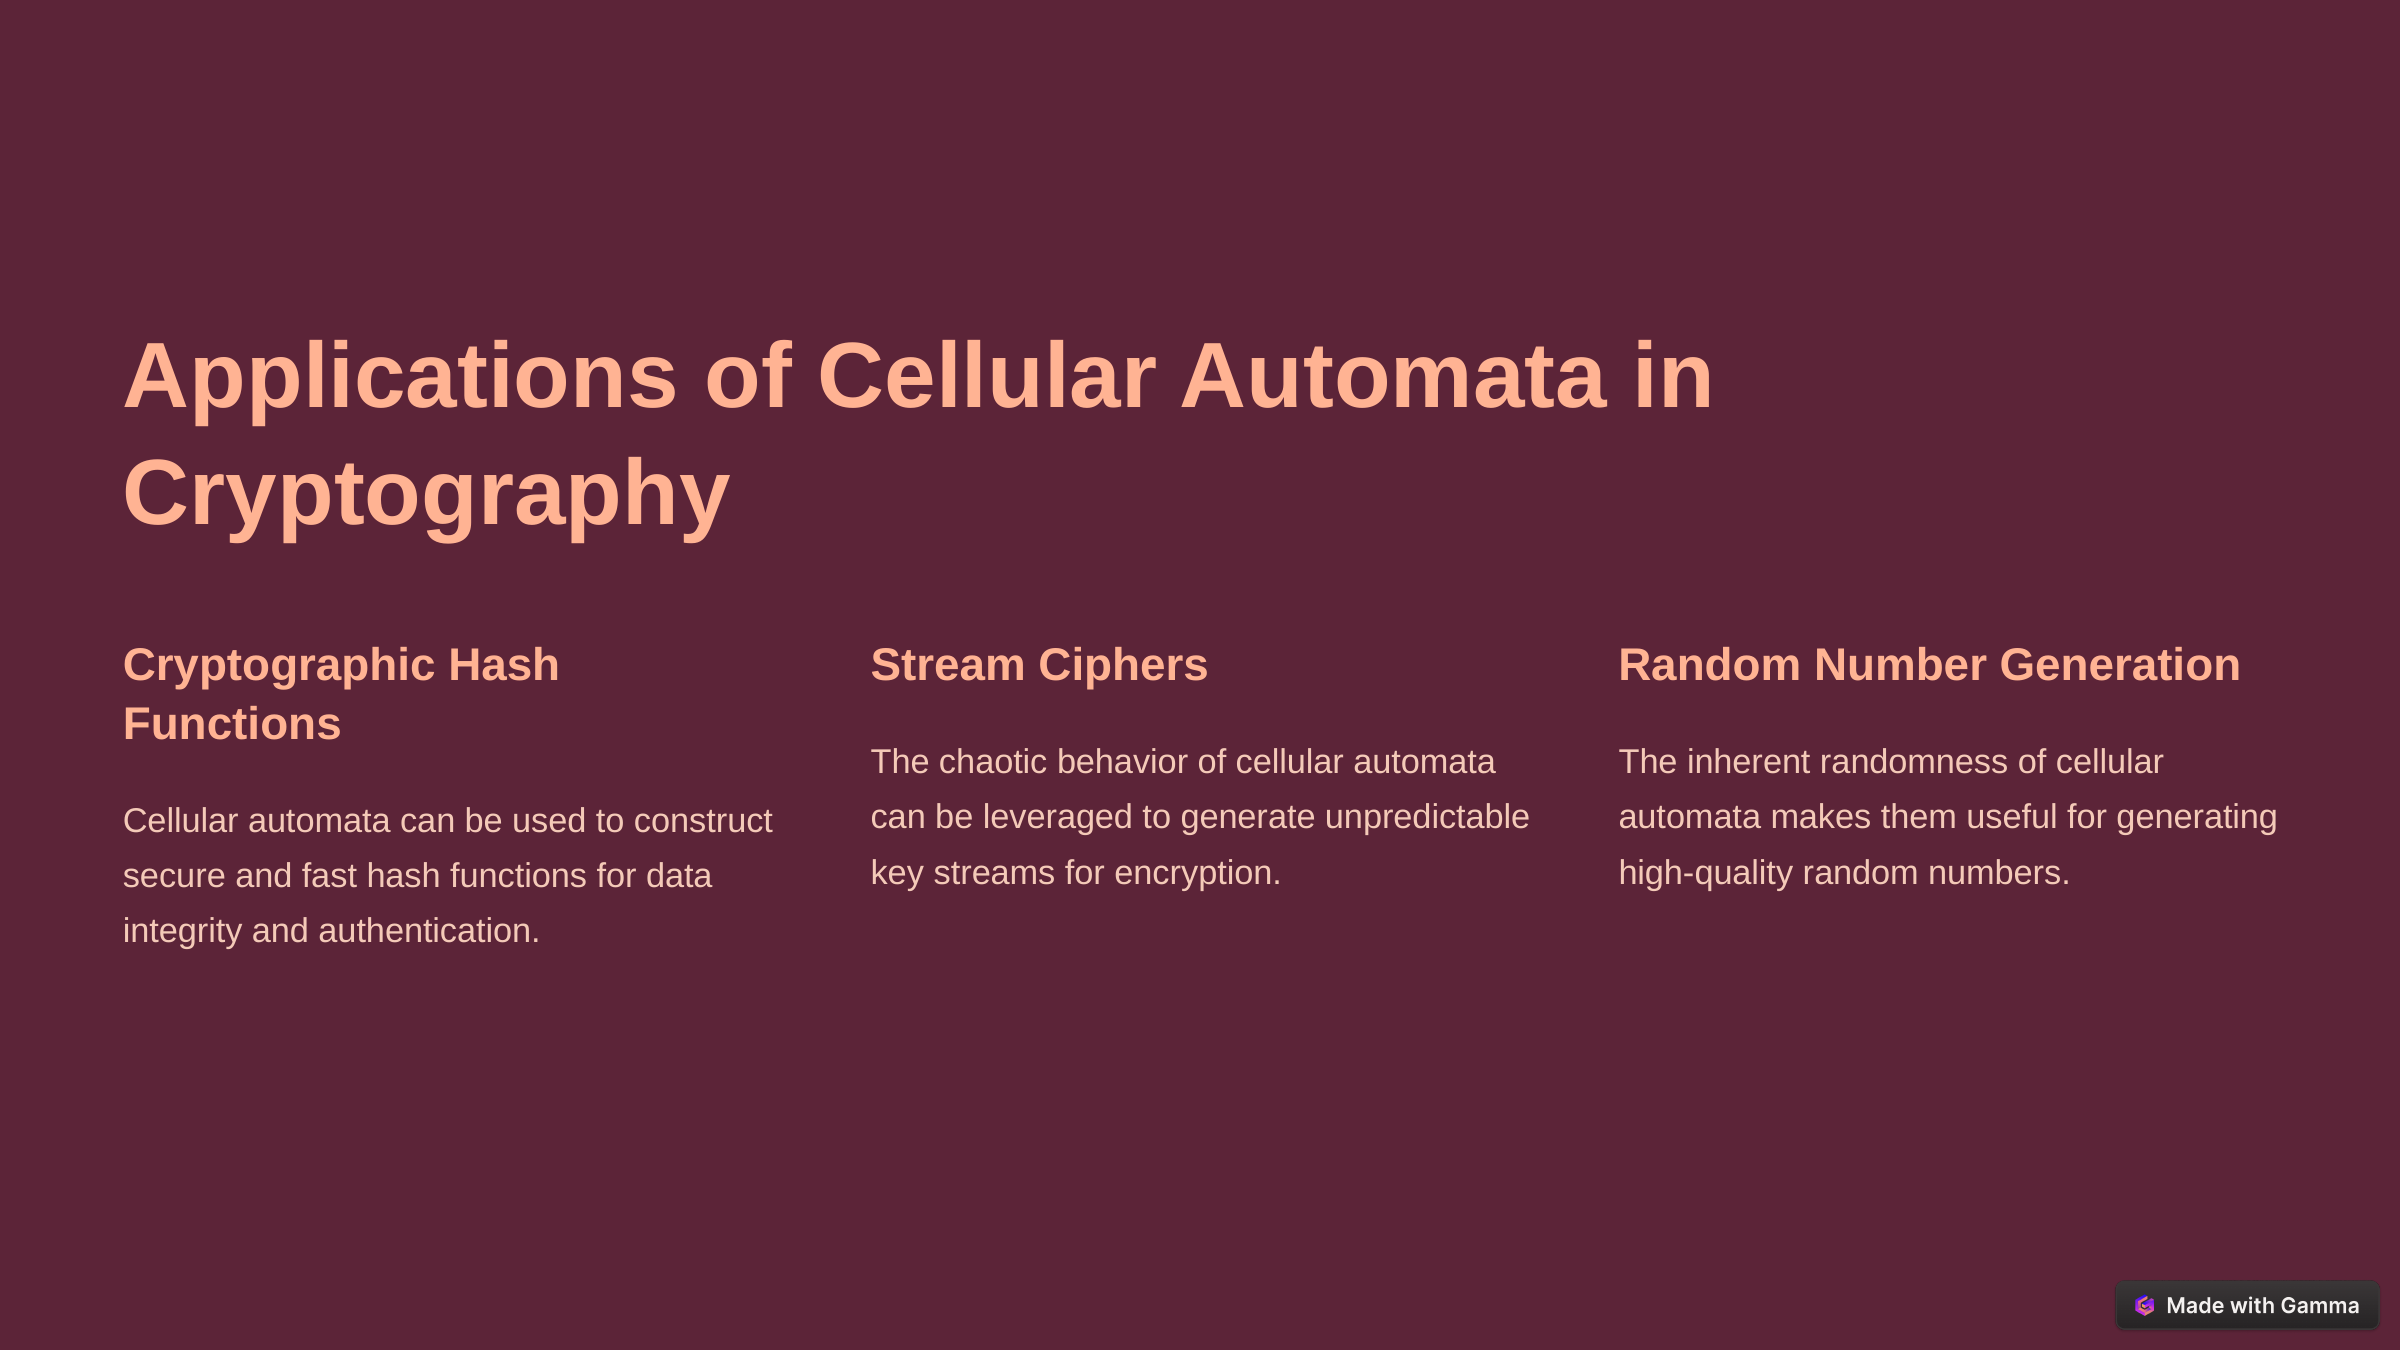

Applications of Cellular Automata in Cryptography
Cryptographic Hash Functions
Stream Ciphers
Random Number Generation
The chaotic behavior of cellular automata can be leveraged to generate unpredictable key streams for encryption.
The inherent randomness of cellular automata makes them useful for generating high-quality random numbers.
Cellular automata can be used to construct secure and fast hash functions for data integrity and authentication.